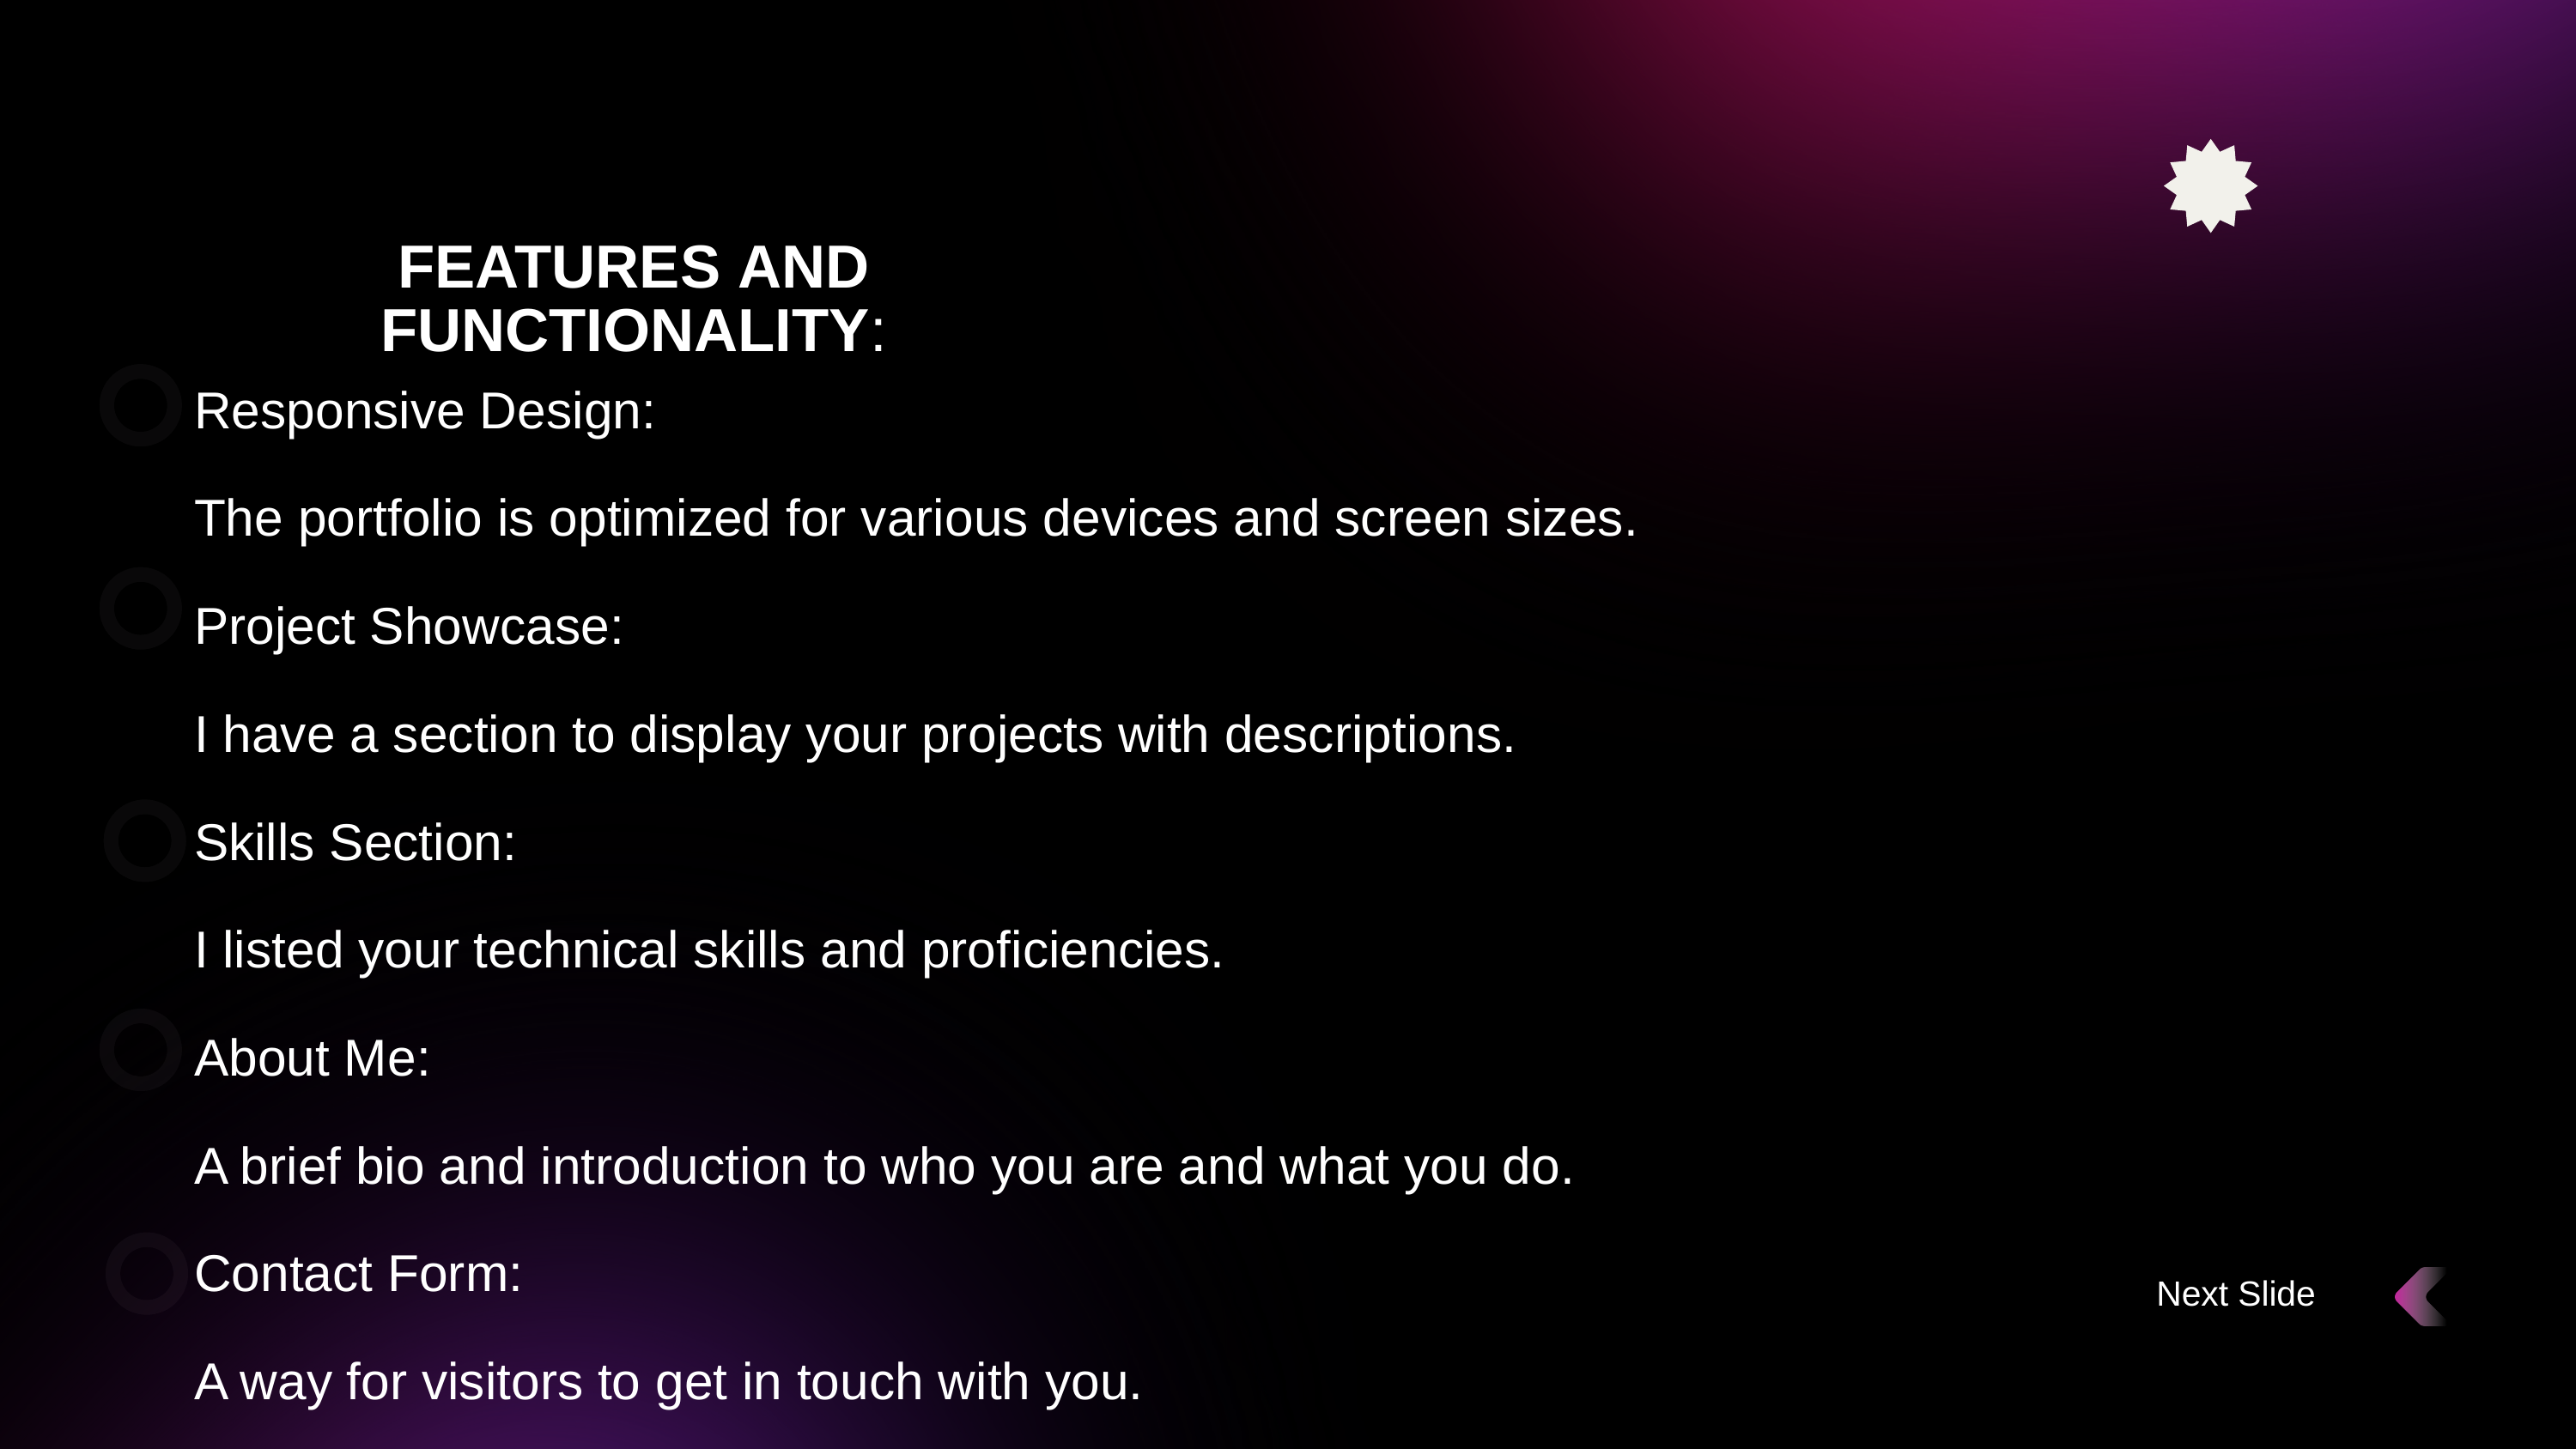

FEATURES AND FUNCTIONALITY:

Responsive Design:

The portfolio is optimized for various devices and screen sizes.

Project Showcase:

I have a section to display your projects with descriptions.

Skills Section:

I listed your technical skills and proficiencies.

About Me:

A brief bio and introduction to who you are and what you do.

Contact Form:

A way for visitors to get in touch with you.

Next Slide